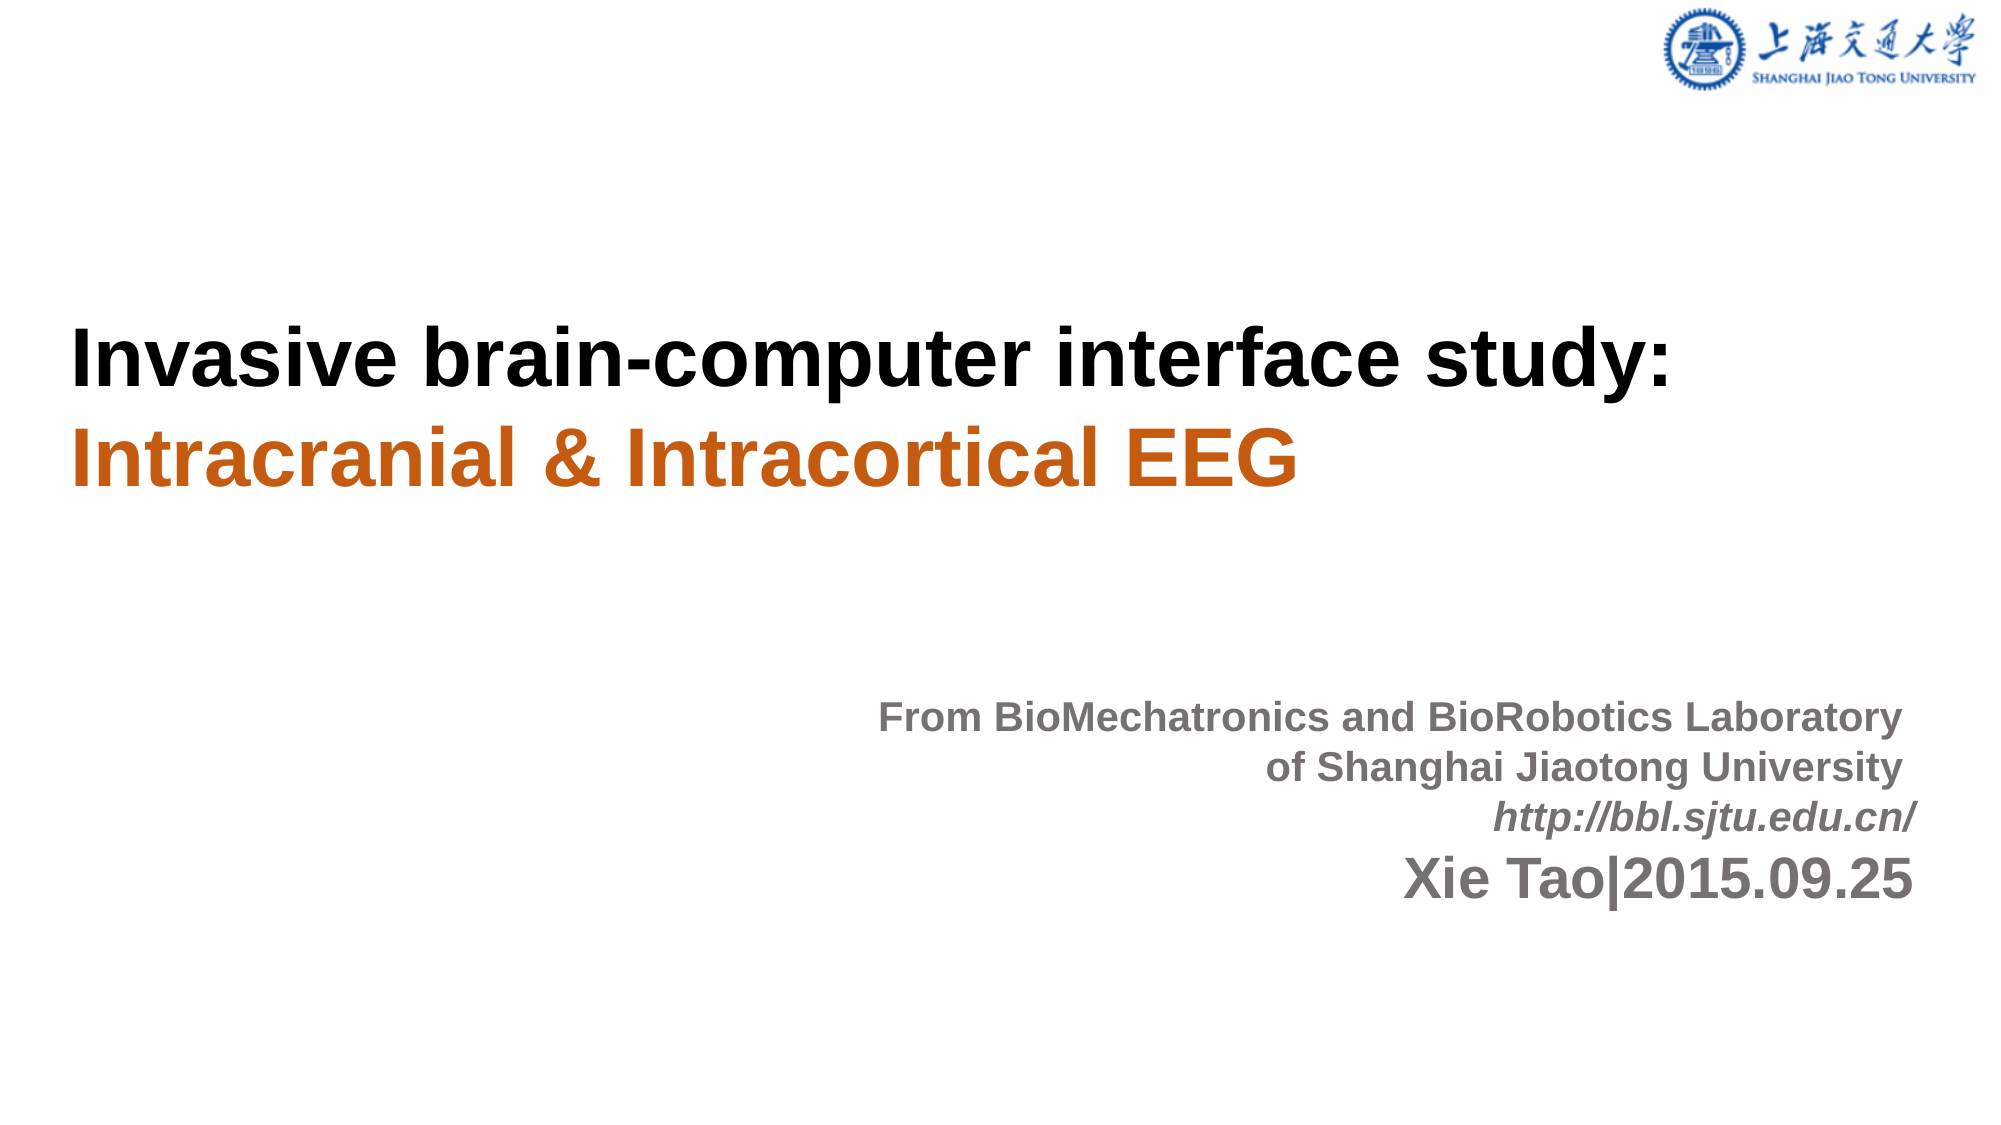

Invasive brain-computer interface study:
Intracranial & Intracortical EEG
From BioMechatronics and BioRobotics Laboratory
of Shanghai Jiaotong University
http://bbl.sjtu.edu.cn/
Xie Tao|2015.09.25